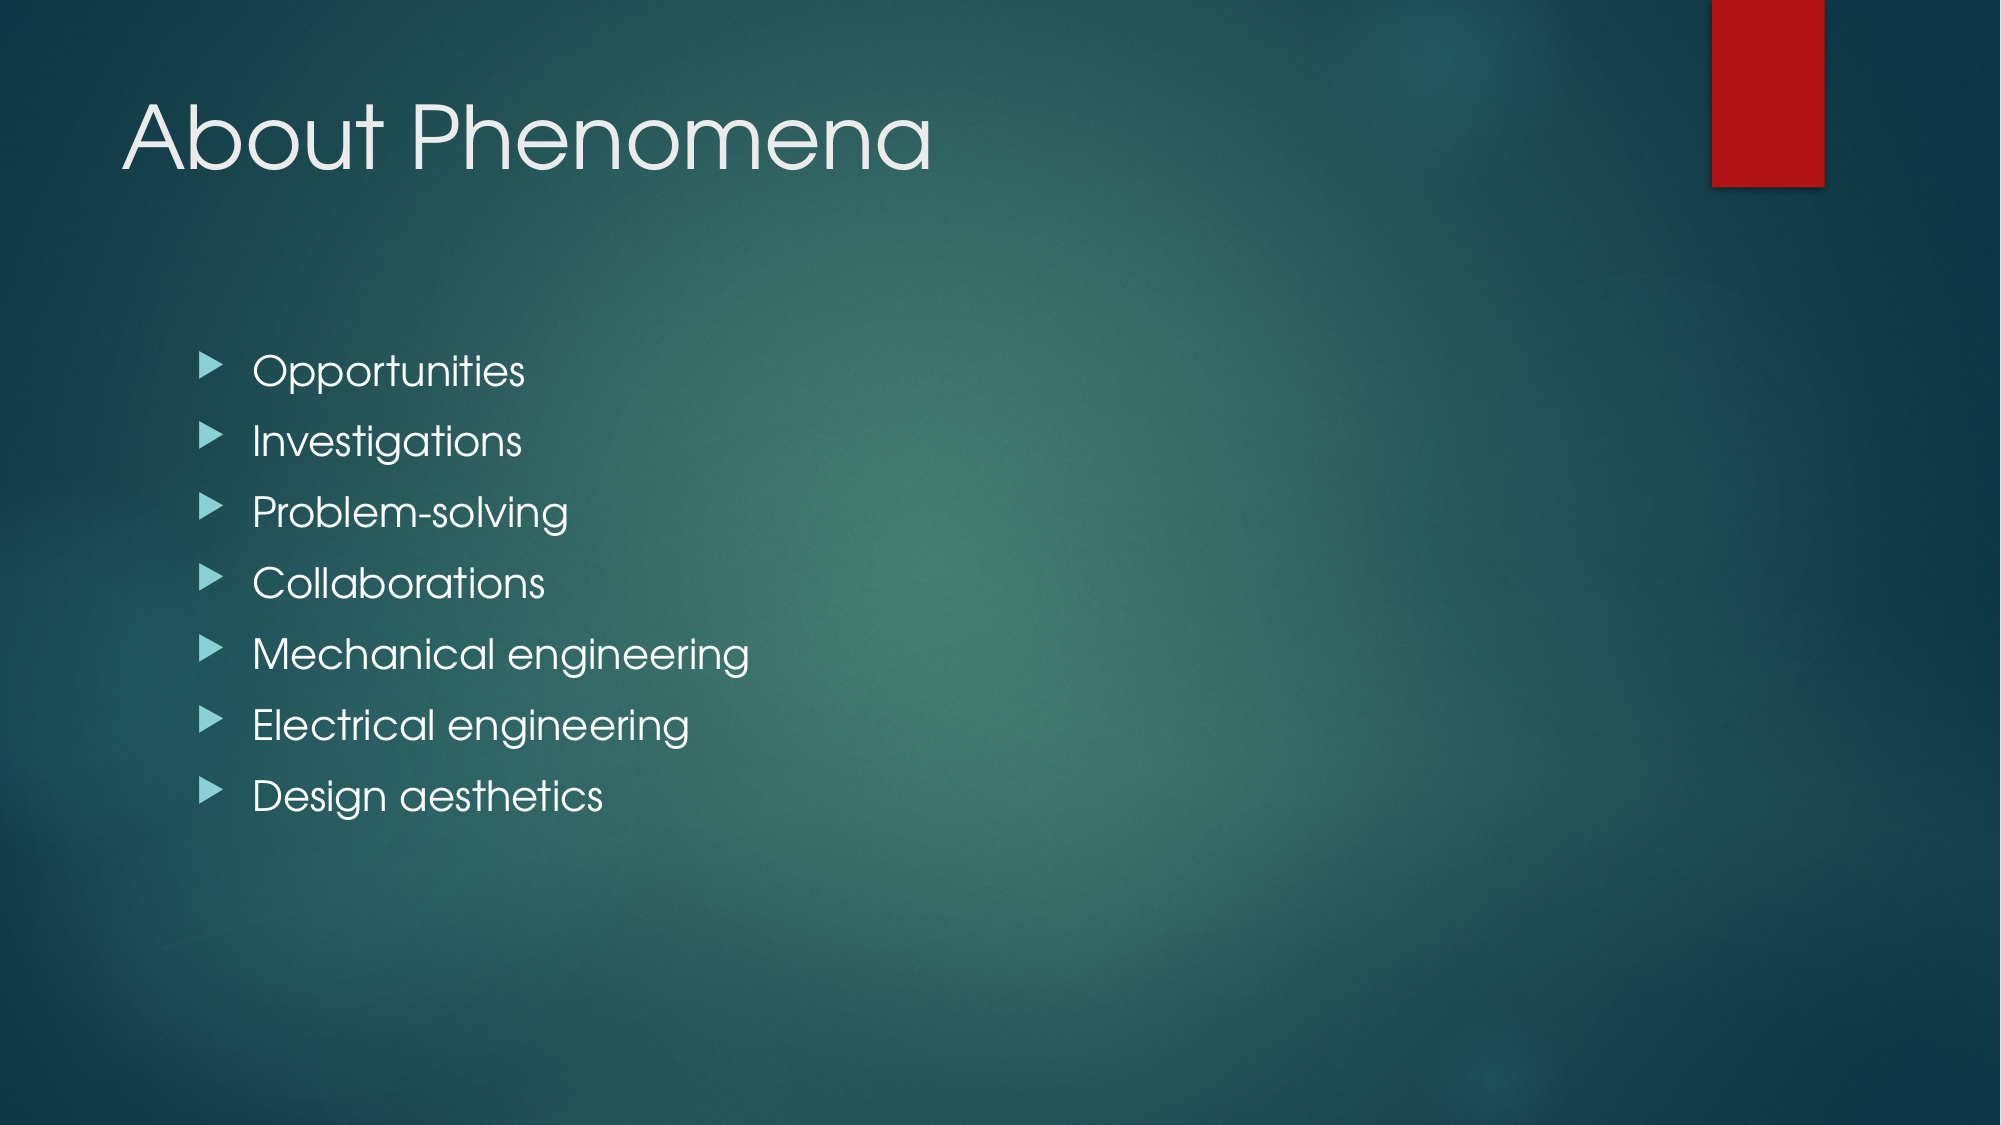

# About Phenomena
Opportunities
Investigations
Problem-solving
Collaborations
Mechanical engineering
Electrical engineering
Design aesthetics